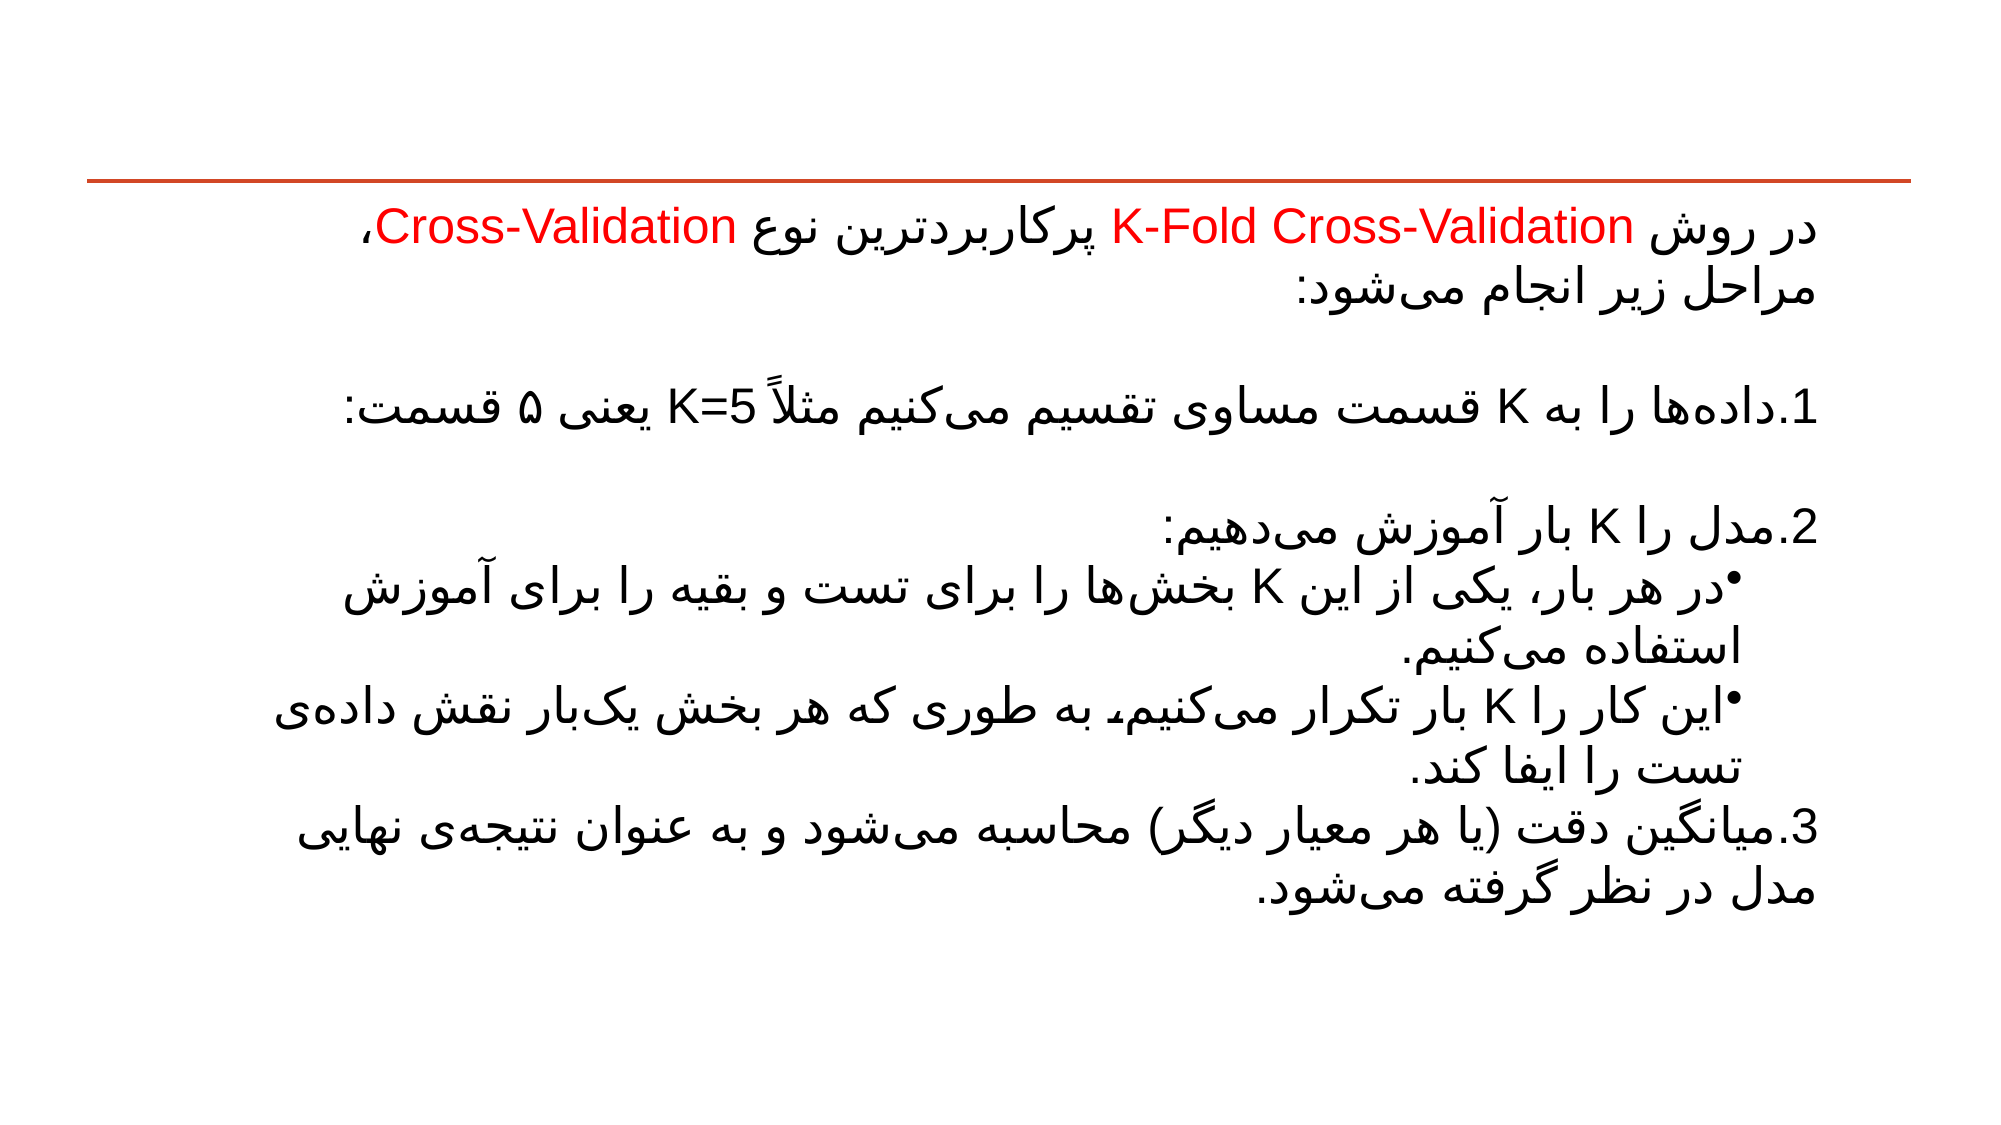

#
در روش K-Fold Cross-Validation پرکاربردترین نوع Cross-Validation، مراحل زیر انجام می‌شود:

داده‌ها را به K قسمت مساوی تقسیم می‌کنیم مثلاً K=5 یعنی ۵ قسمت:

مدل را K بار آموزش می‌دهیم:
در هر بار، یکی از این K بخش‌ها را برای تست و بقیه را برای آموزش استفاده می‌کنیم.
این کار را K بار تکرار می‌کنیم، به طوری که هر بخش یک‌بار نقش داده‌ی تست را ایفا کند.
میانگین دقت (یا هر معیار دیگر) محاسبه می‌شود و به عنوان نتیجه‌ی نهایی مدل در نظر گرفته می‌شود.